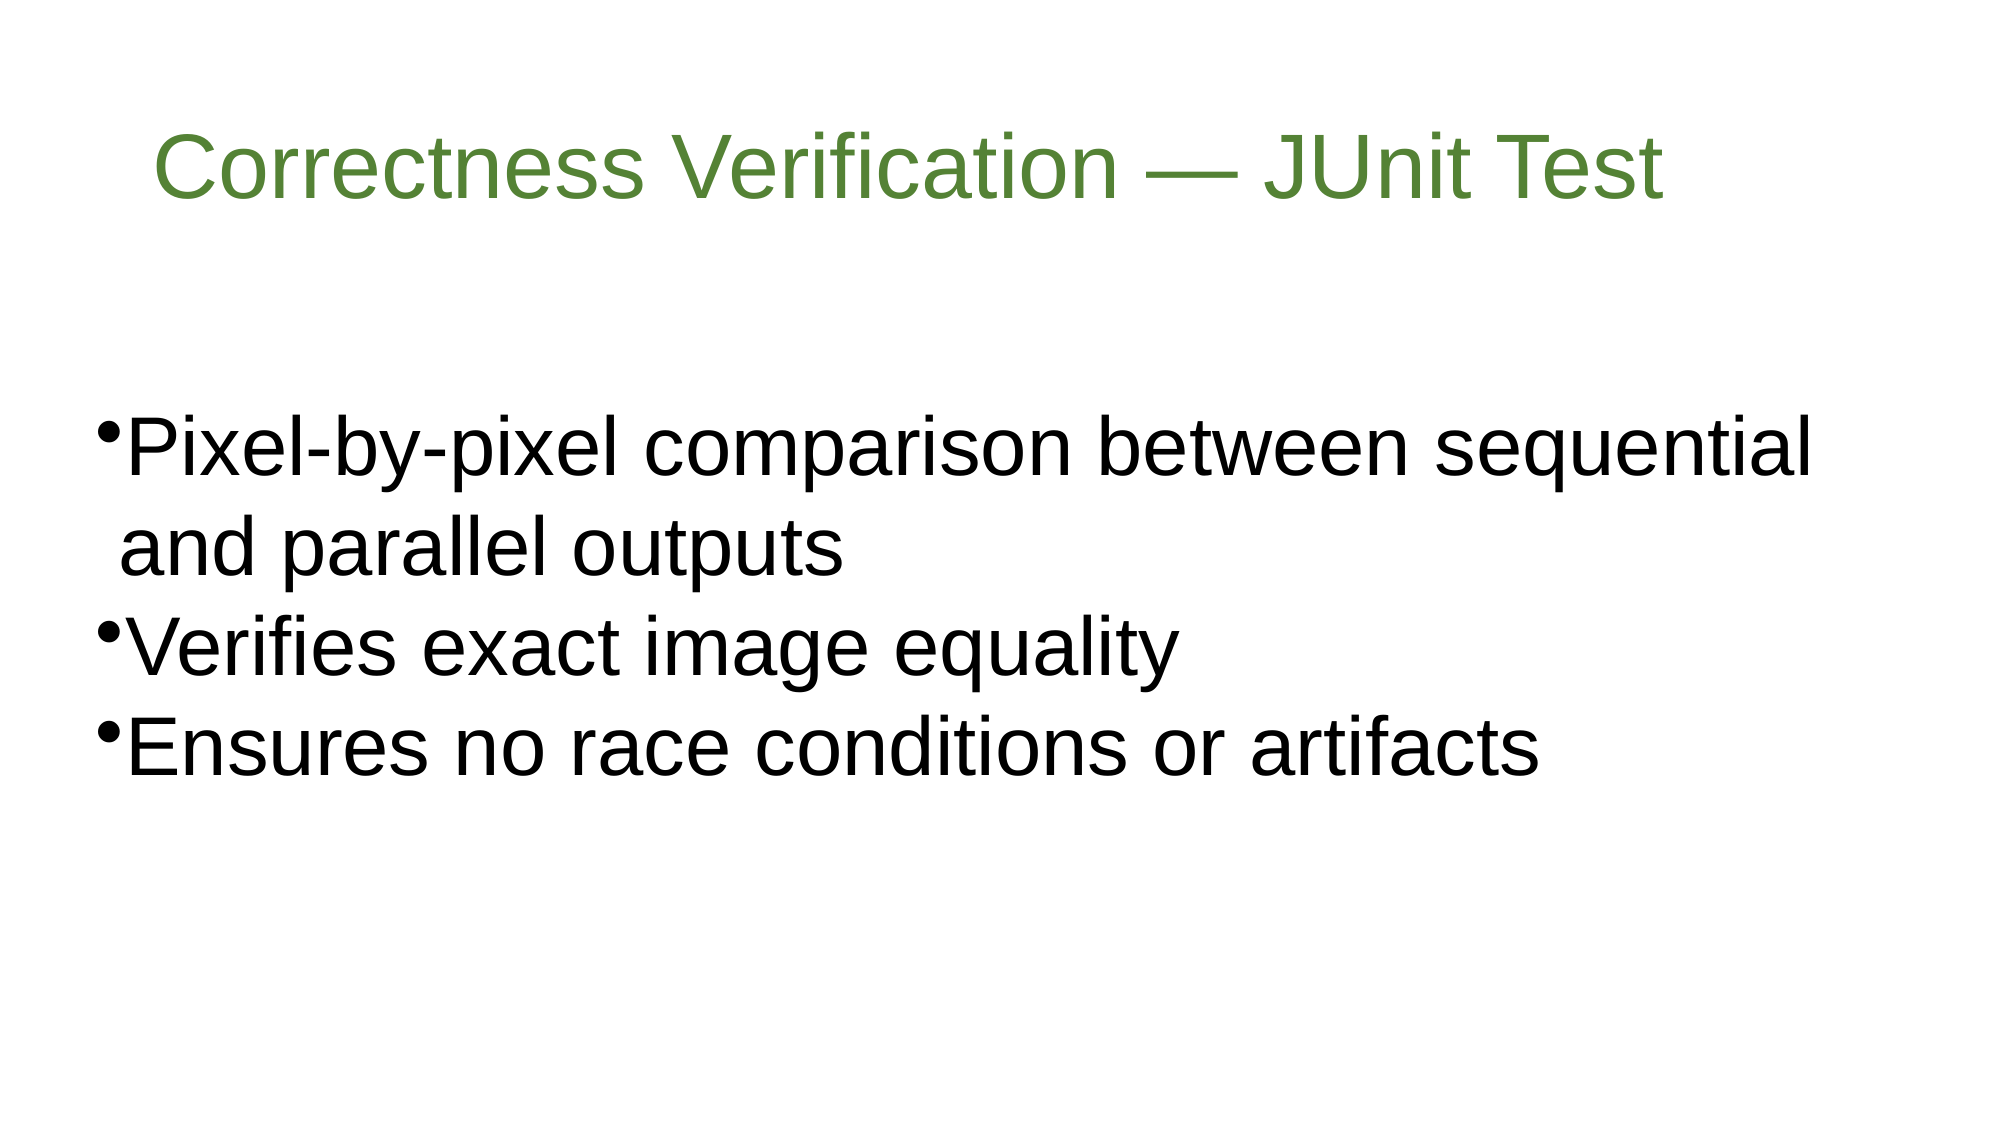

# Correctness Verification — JUnit Test
Pixel-by-pixel comparison between sequential   and parallel outputs
Verifies exact image equality
Ensures no race conditions or artifacts